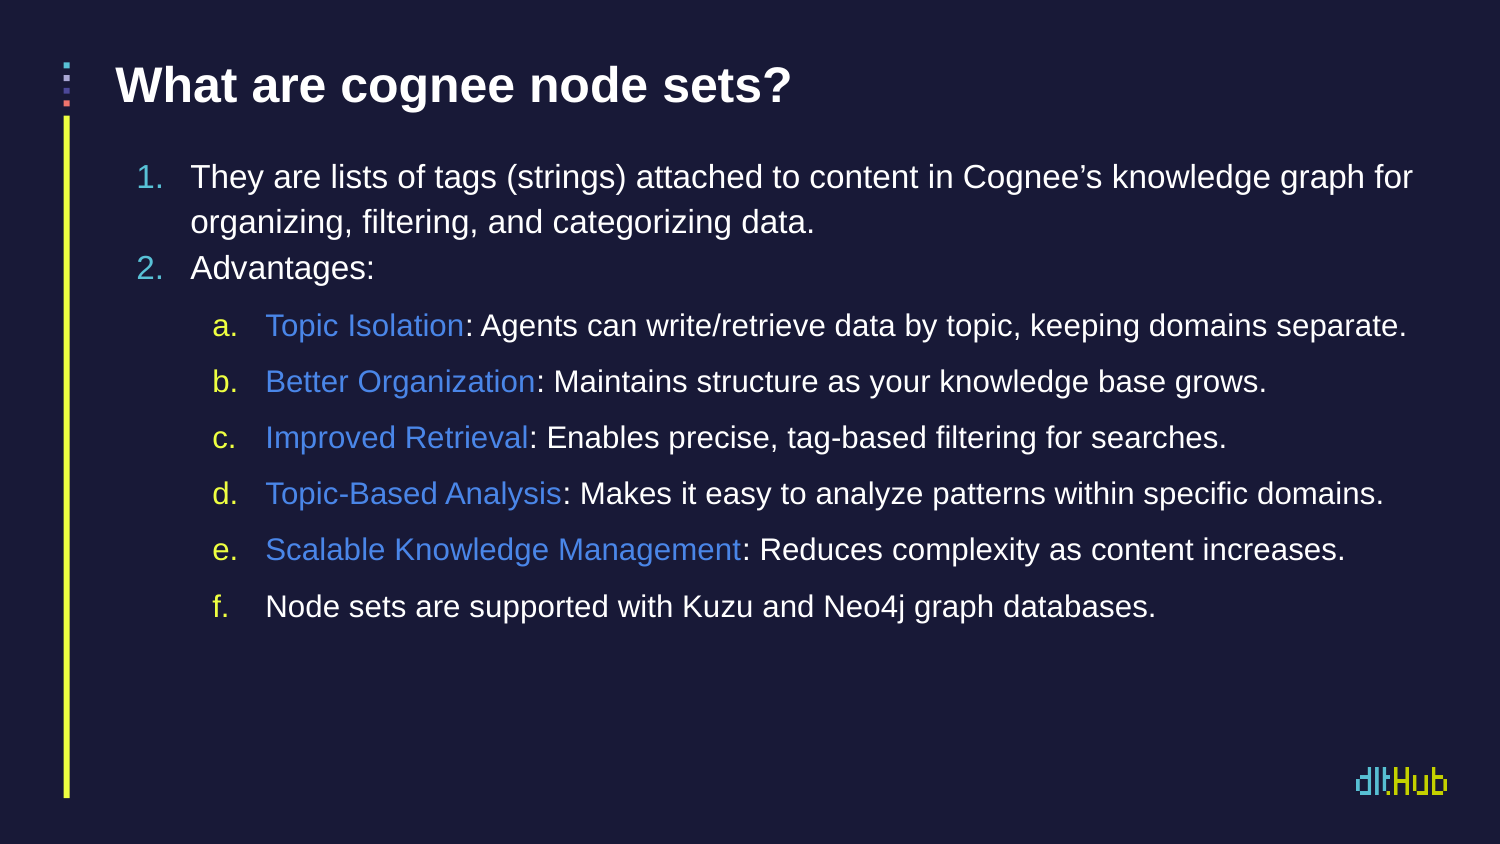

# What are cognee node sets?
They are lists of tags (strings) attached to content in Cognee’s knowledge graph for organizing, filtering, and categorizing data.
Advantages:
Topic Isolation: Agents can write/retrieve data by topic, keeping domains separate.
Better Organization: Maintains structure as your knowledge base grows.
Improved Retrieval: Enables precise, tag-based filtering for searches.
Topic-Based Analysis: Makes it easy to analyze patterns within specific domains.
Scalable Knowledge Management: Reduces complexity as content increases.
Node sets are supported with Kuzu and Neo4j graph databases.